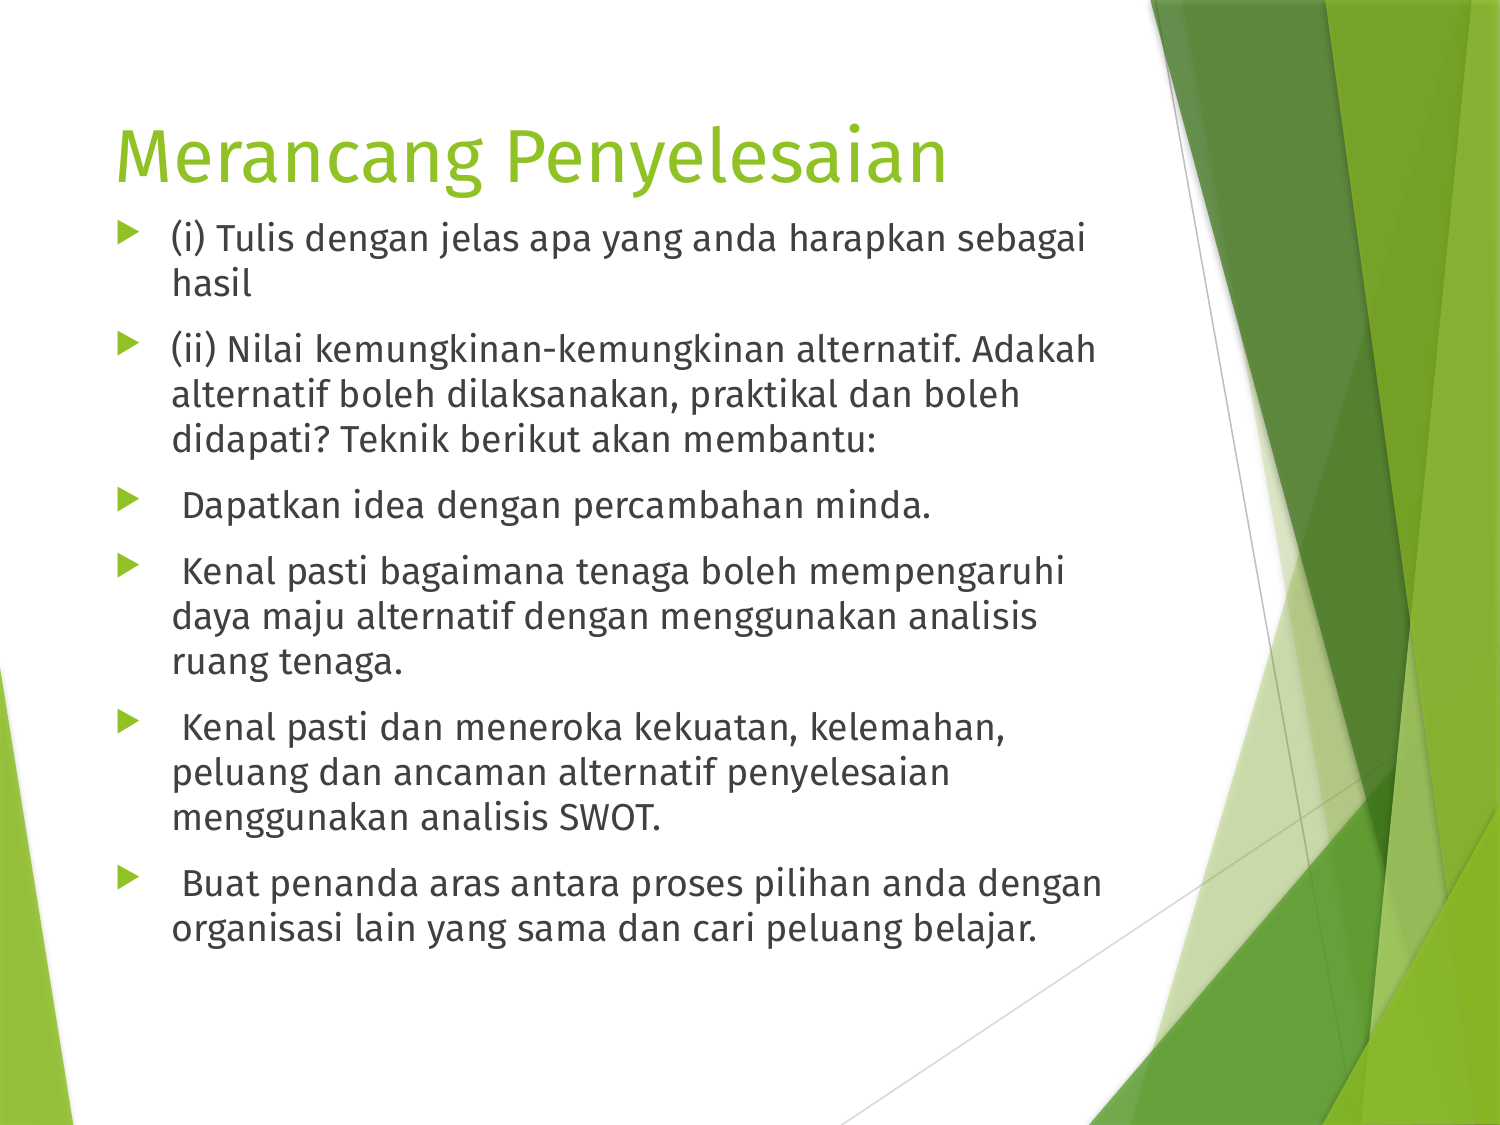

# Merancang Penyelesaian
(i) Tulis dengan jelas apa yang anda harapkan sebagai hasil
(ii) Nilai kemungkinan-kemungkinan alternatif. Adakah alternatif boleh dilaksanakan, praktikal dan boleh didapati? Teknik berikut akan membantu:
 Dapatkan idea dengan percambahan minda.
 Kenal pasti bagaimana tenaga boleh mempengaruhi daya maju alternatif dengan menggunakan analisis ruang tenaga.
 Kenal pasti dan meneroka kekuatan, kelemahan, peluang dan ancaman alternatif penyelesaian menggunakan analisis SWOT.
 Buat penanda aras antara proses pilihan anda dengan organisasi lain yang sama dan cari peluang belajar.